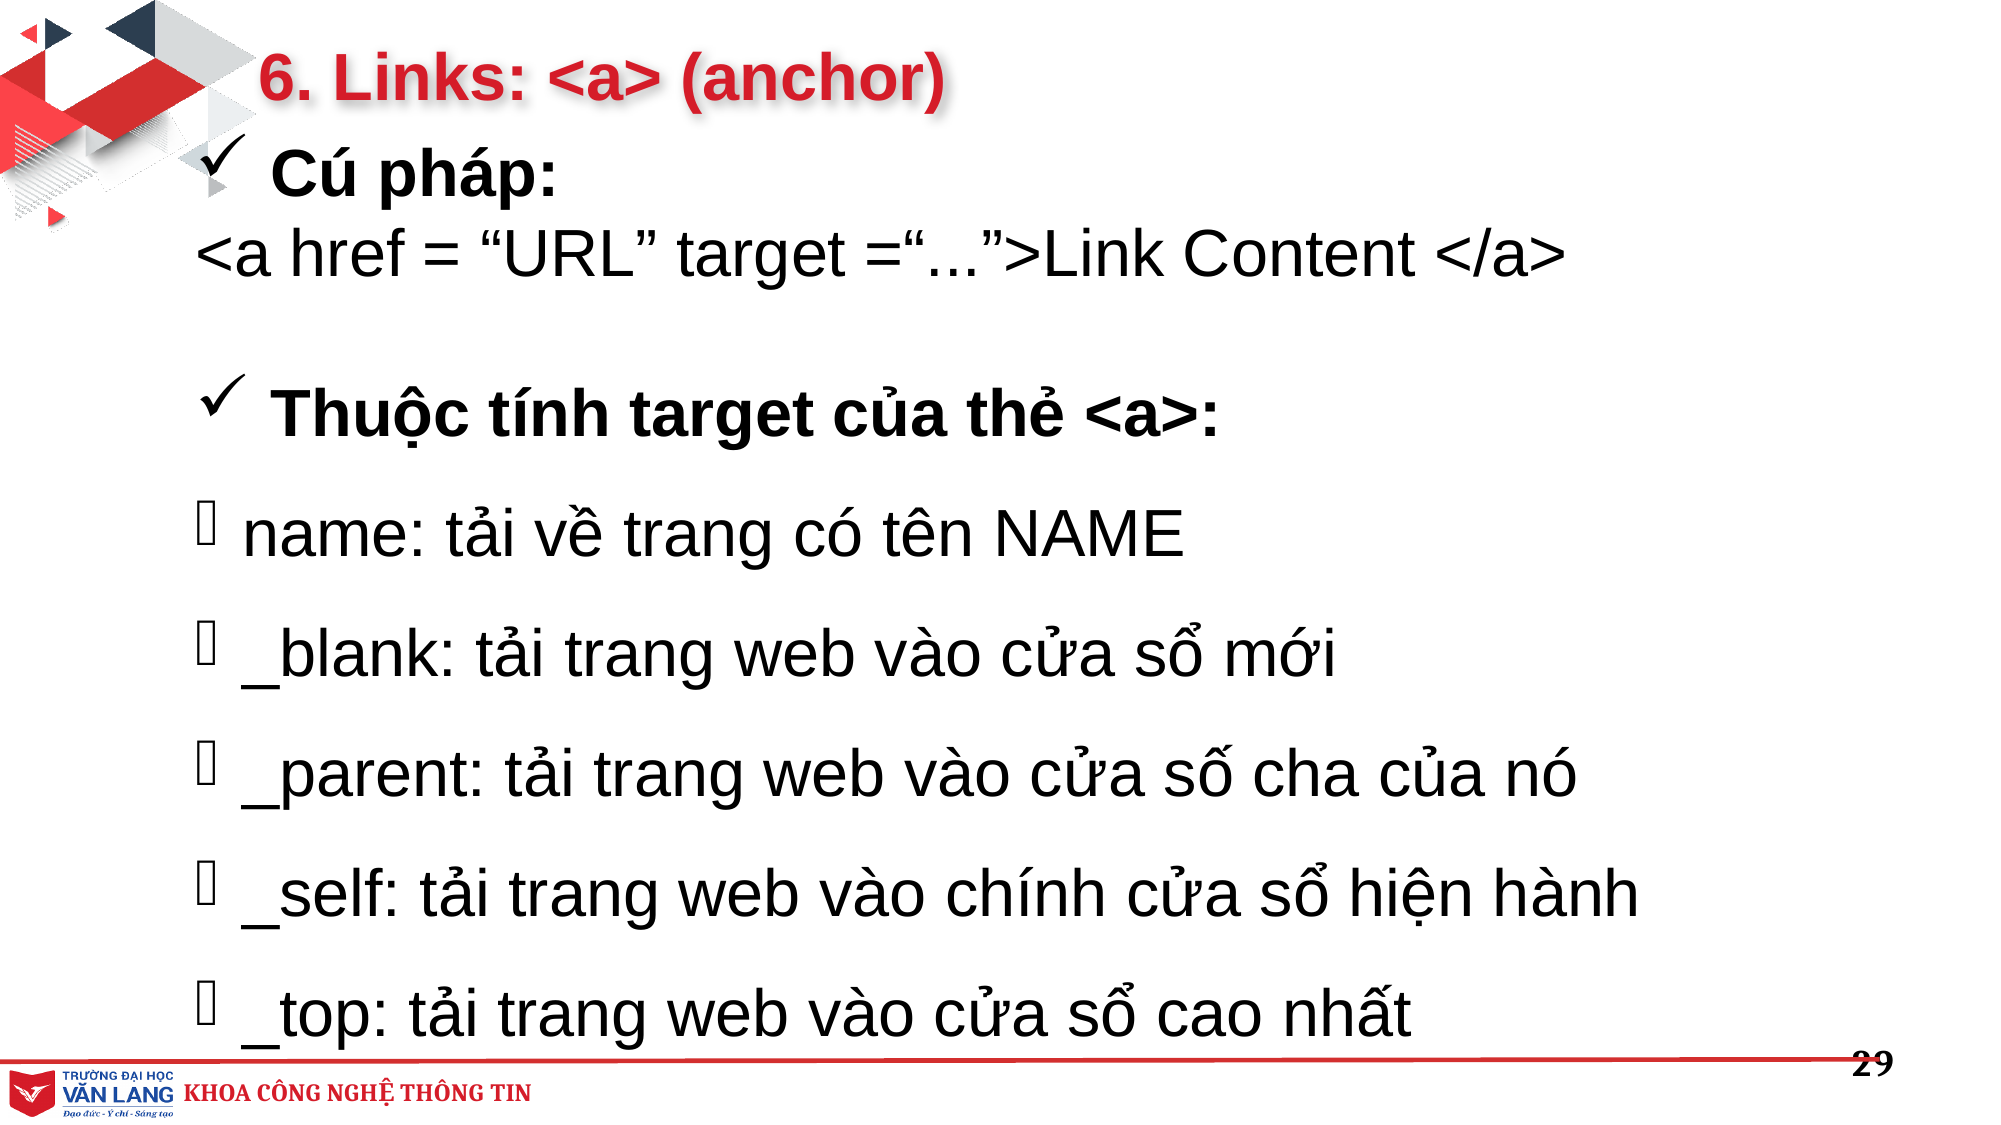

6. Links: <a> (anchor)
Cú pháp:
<a href = “URL” target =“...”>Link Content </a>

Thuộc tính target của thẻ <a>:
name: tải về trang có tên NAME
_blank: tải trang web vào cửa sổ mới
_parent: tải trang web vào cửa số cha của nó
_self: tải trang web vào chính cửa sổ hiện hành
_top: tải trang web vào cửa sổ cao nhất